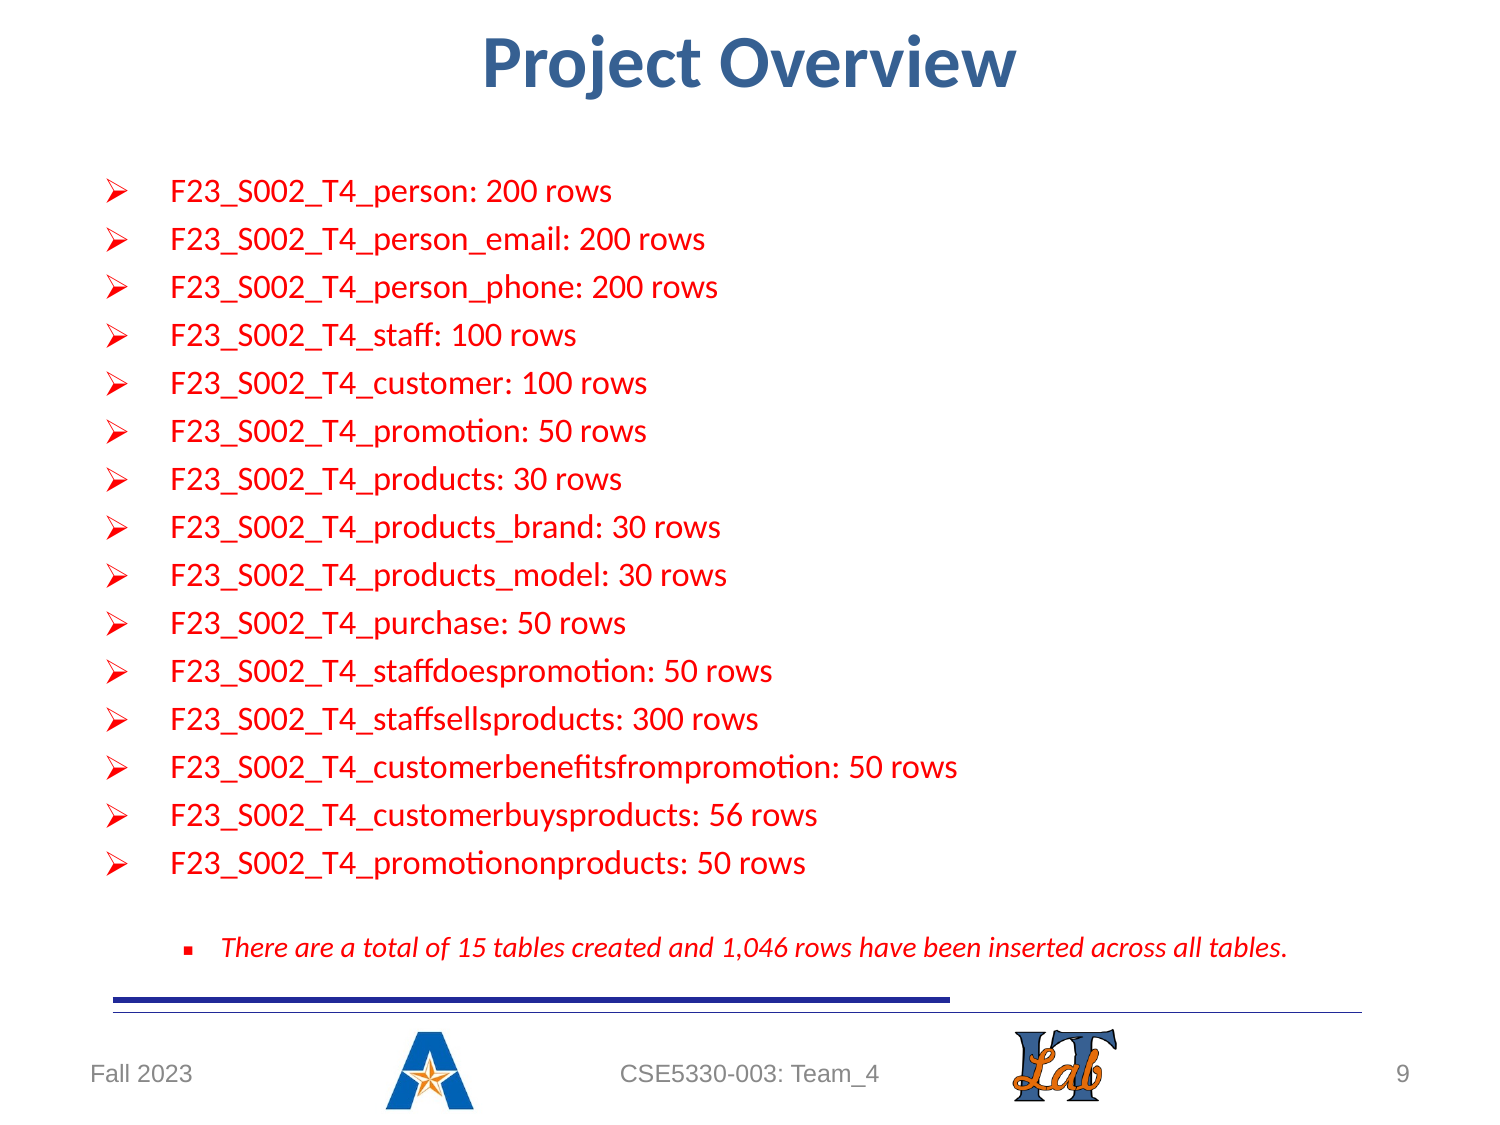

# Project Overview

F23_S002_T4_person: 200 rows
F23_S002_T4_person_email: 200 rows
F23_S002_T4_person_phone: 200 rows
F23_S002_T4_staff: 100 rows
F23_S002_T4_customer: 100 rows
F23_S002_T4_promotion: 50 rows
F23_S002_T4_products: 30 rows
F23_S002_T4_products_brand: 30 rows
F23_S002_T4_products_model: 30 rows
F23_S002_T4_purchase: 50 rows
F23_S002_T4_staffdoespromotion: 50 rows
F23_S002_T4_staffsellsproducts: 300 rows
F23_S002_T4_customerbenefitsfrompromotion: 50 rows
F23_S002_T4_customerbuysproducts: 56 rows
F23_S002_T4_promotiononproducts: 50 rows

There are a total of 15 tables created and 1,046 rows have been inserted across all tables.

Fall 2023
CSE5330-003: Team_4
9